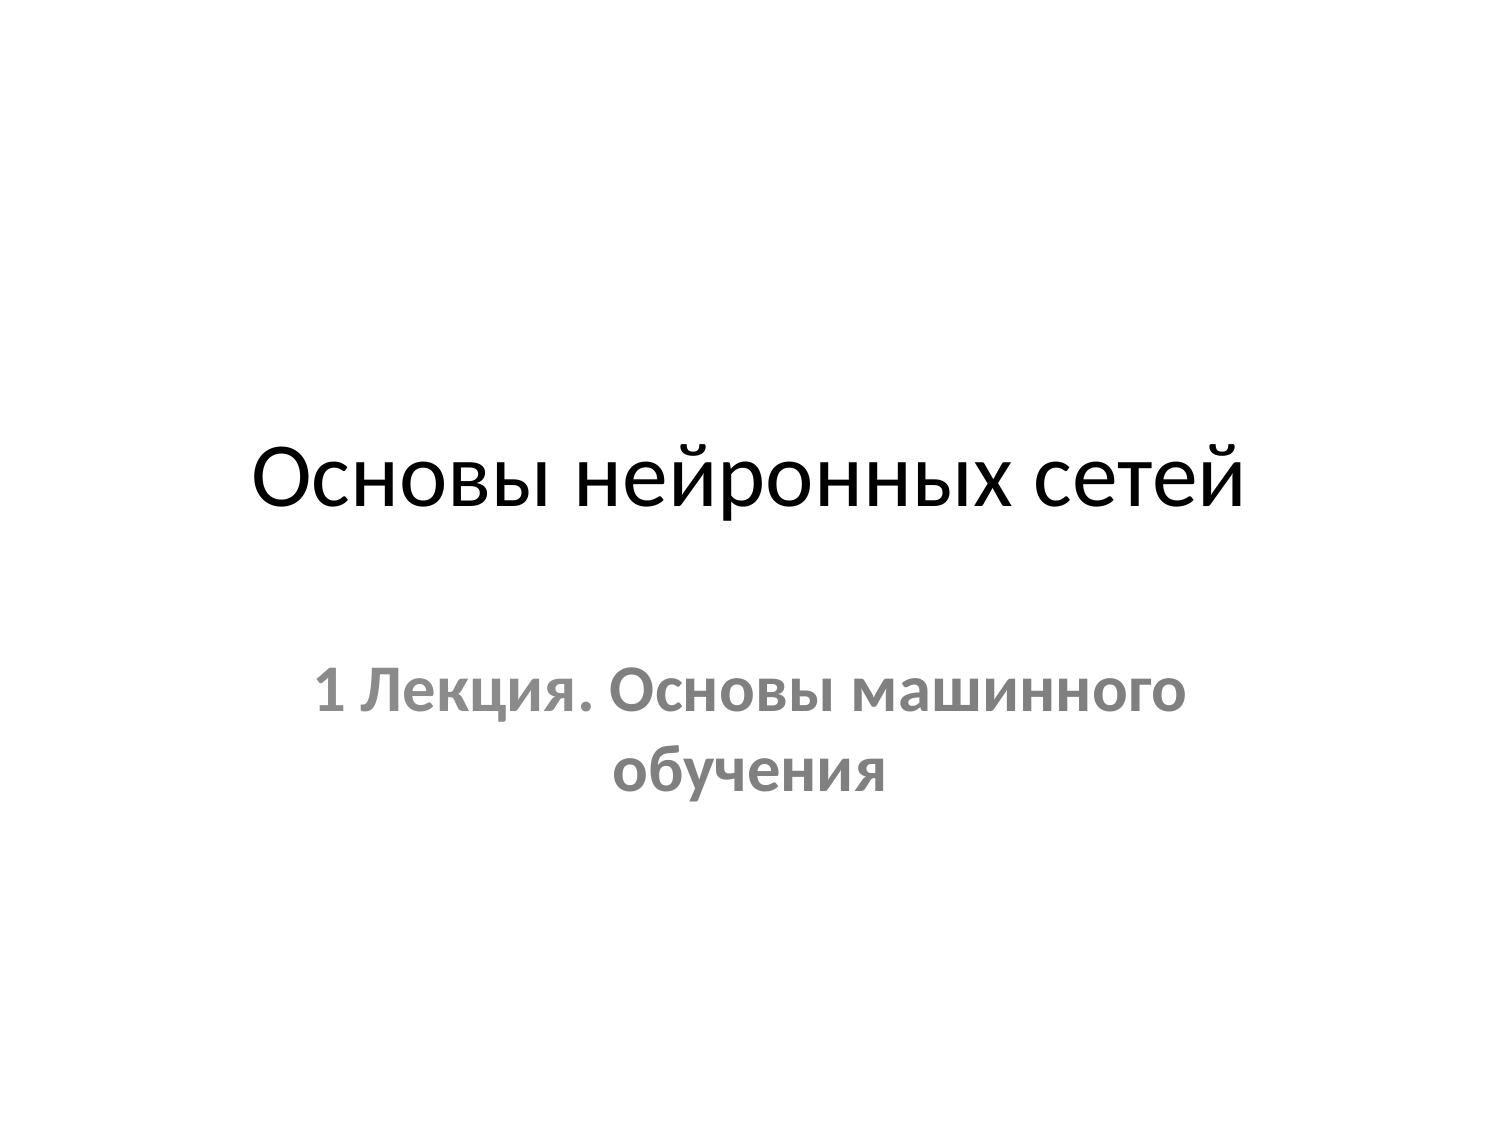

# Основы нейронных сетей
1 Лекция. Основы машинного обучения